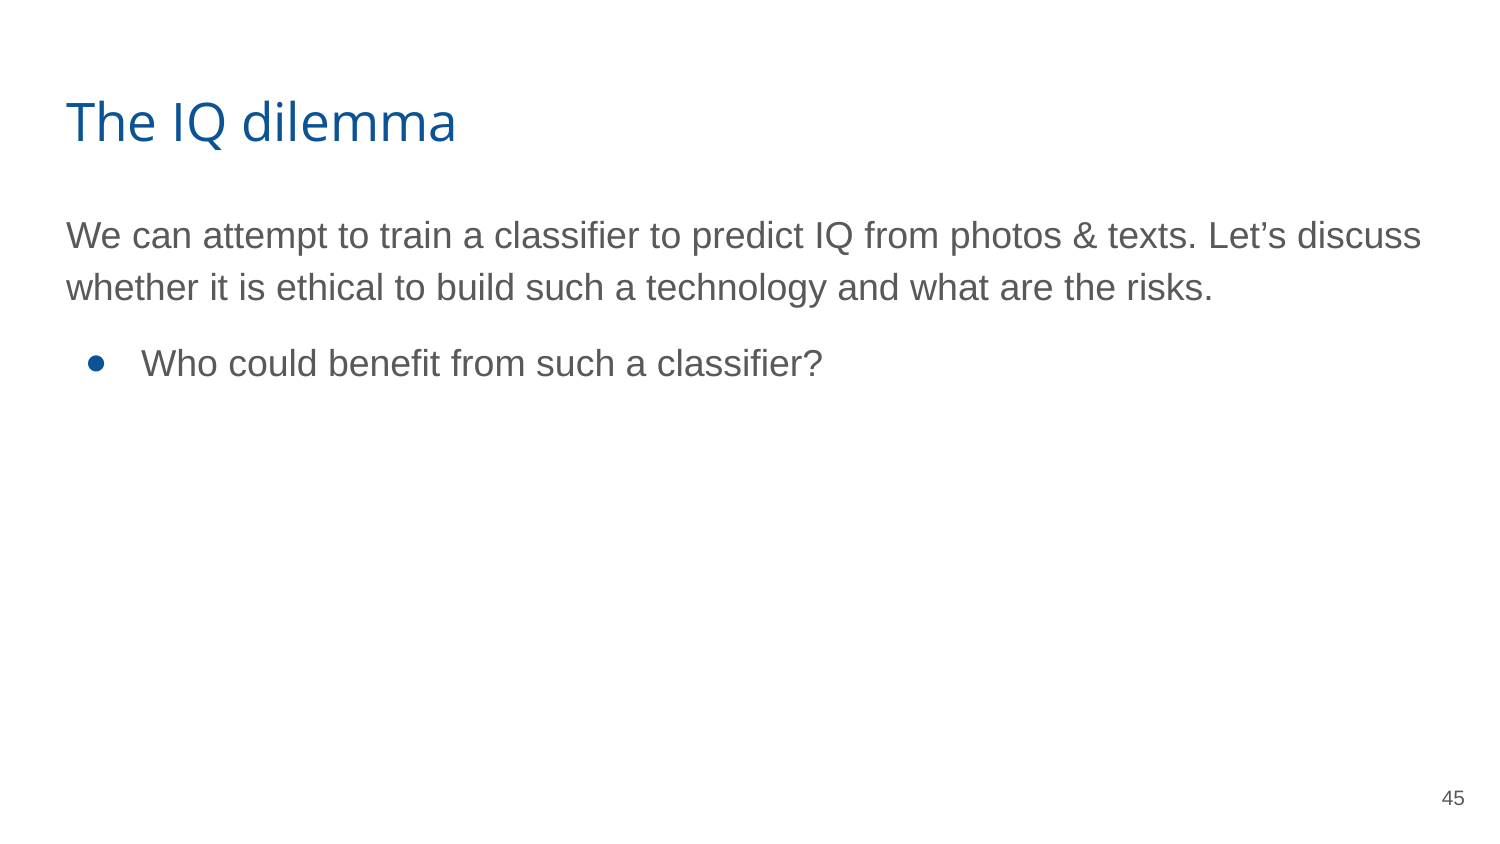

# The IQ dilemma
We can attempt to train a classifier to predict IQ from photos & texts. Let’s discuss whether it is ethical to build such a technology and what are the risks.
Who could benefit from such a classifier?

45